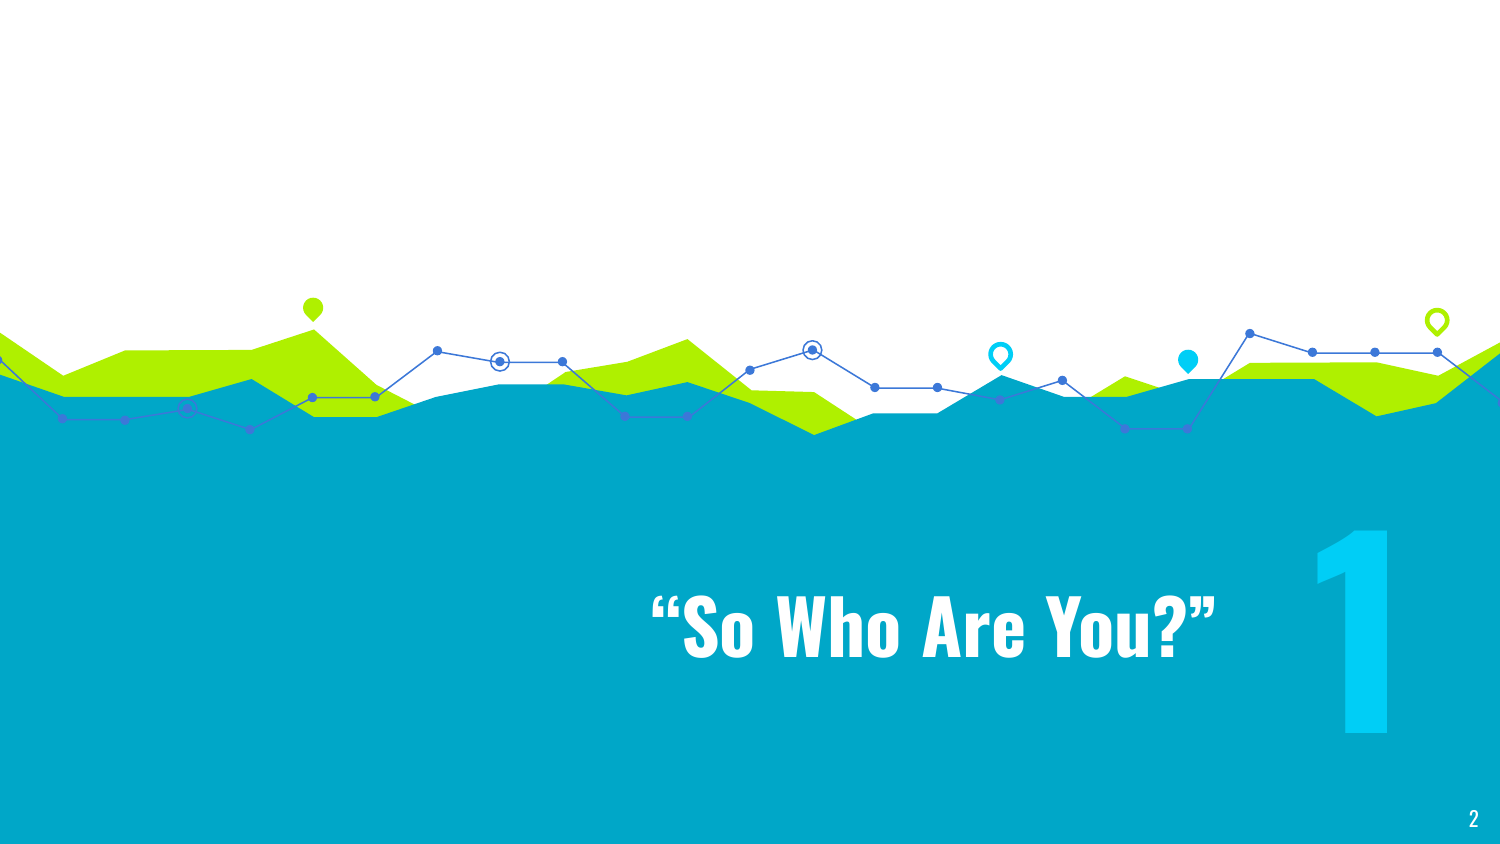

# “So Who Are You?”
1

2